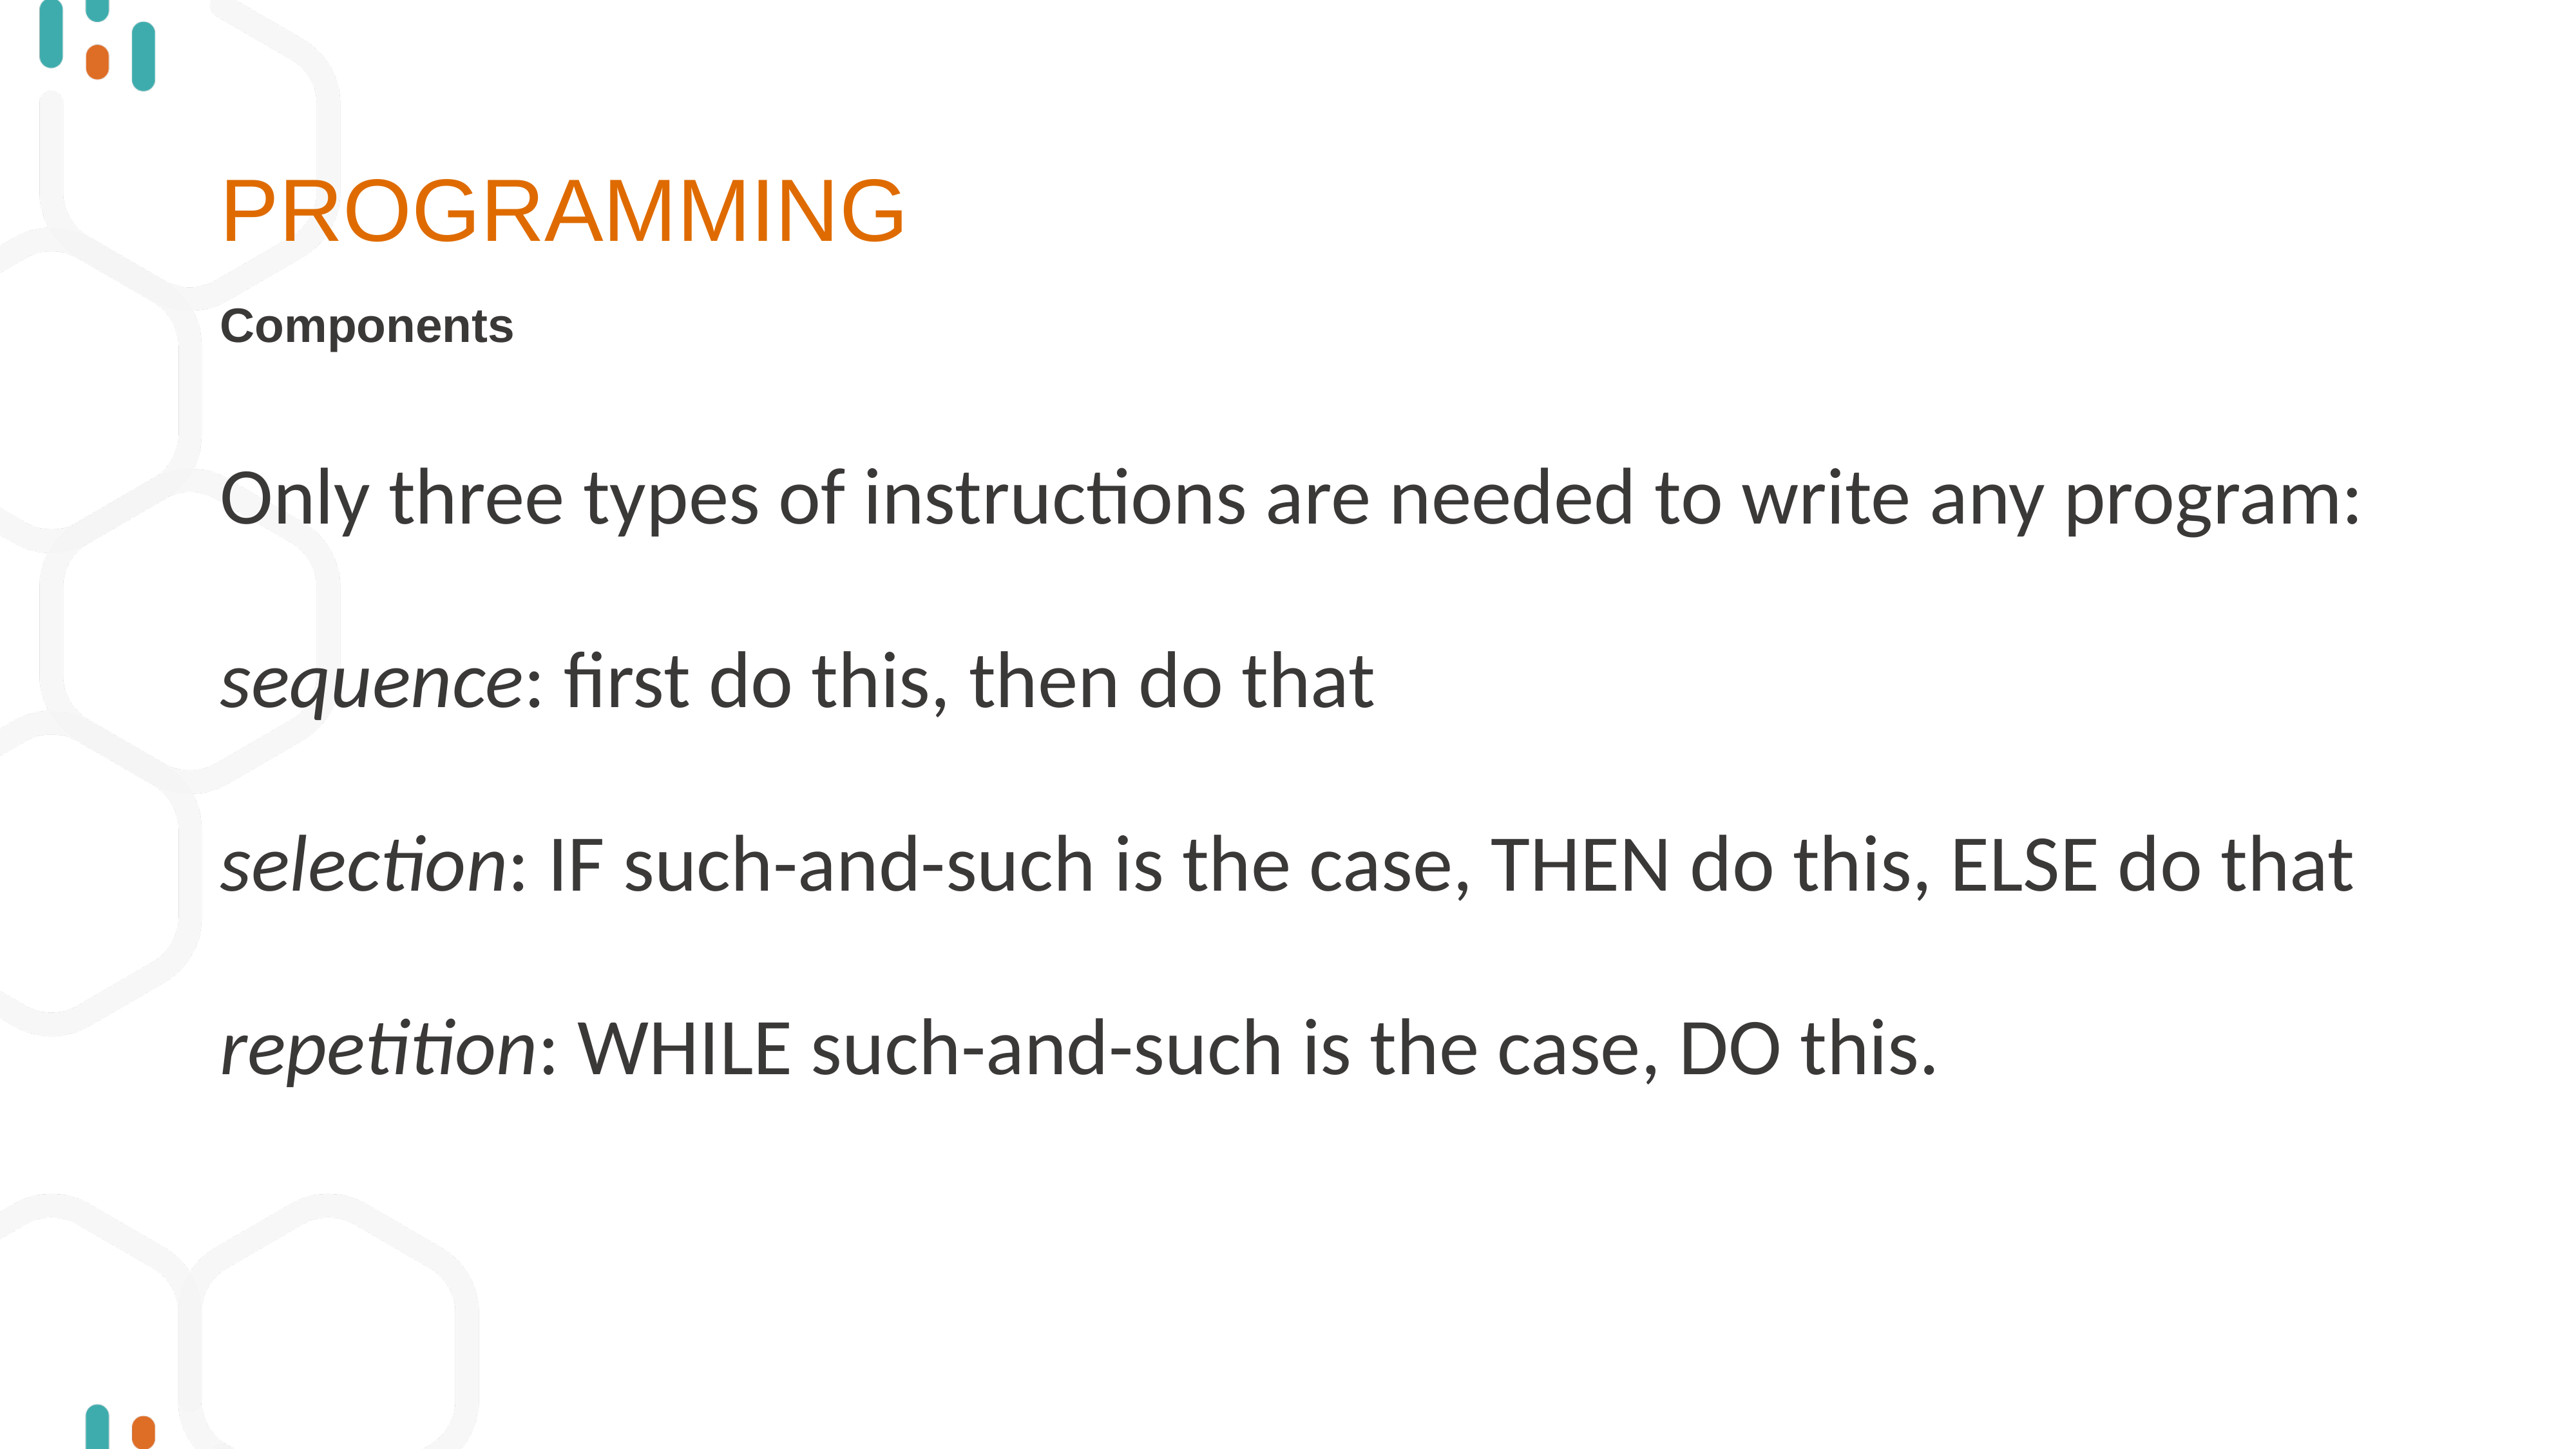

# PROGRAMMING
Components
Only three types of instructions are needed to write any program:
sequence: first do this, then do that
selection: IF such-and-such is the case, THEN do this, ELSE do that
repetition: WHILE such-and-such is the case, DO this.